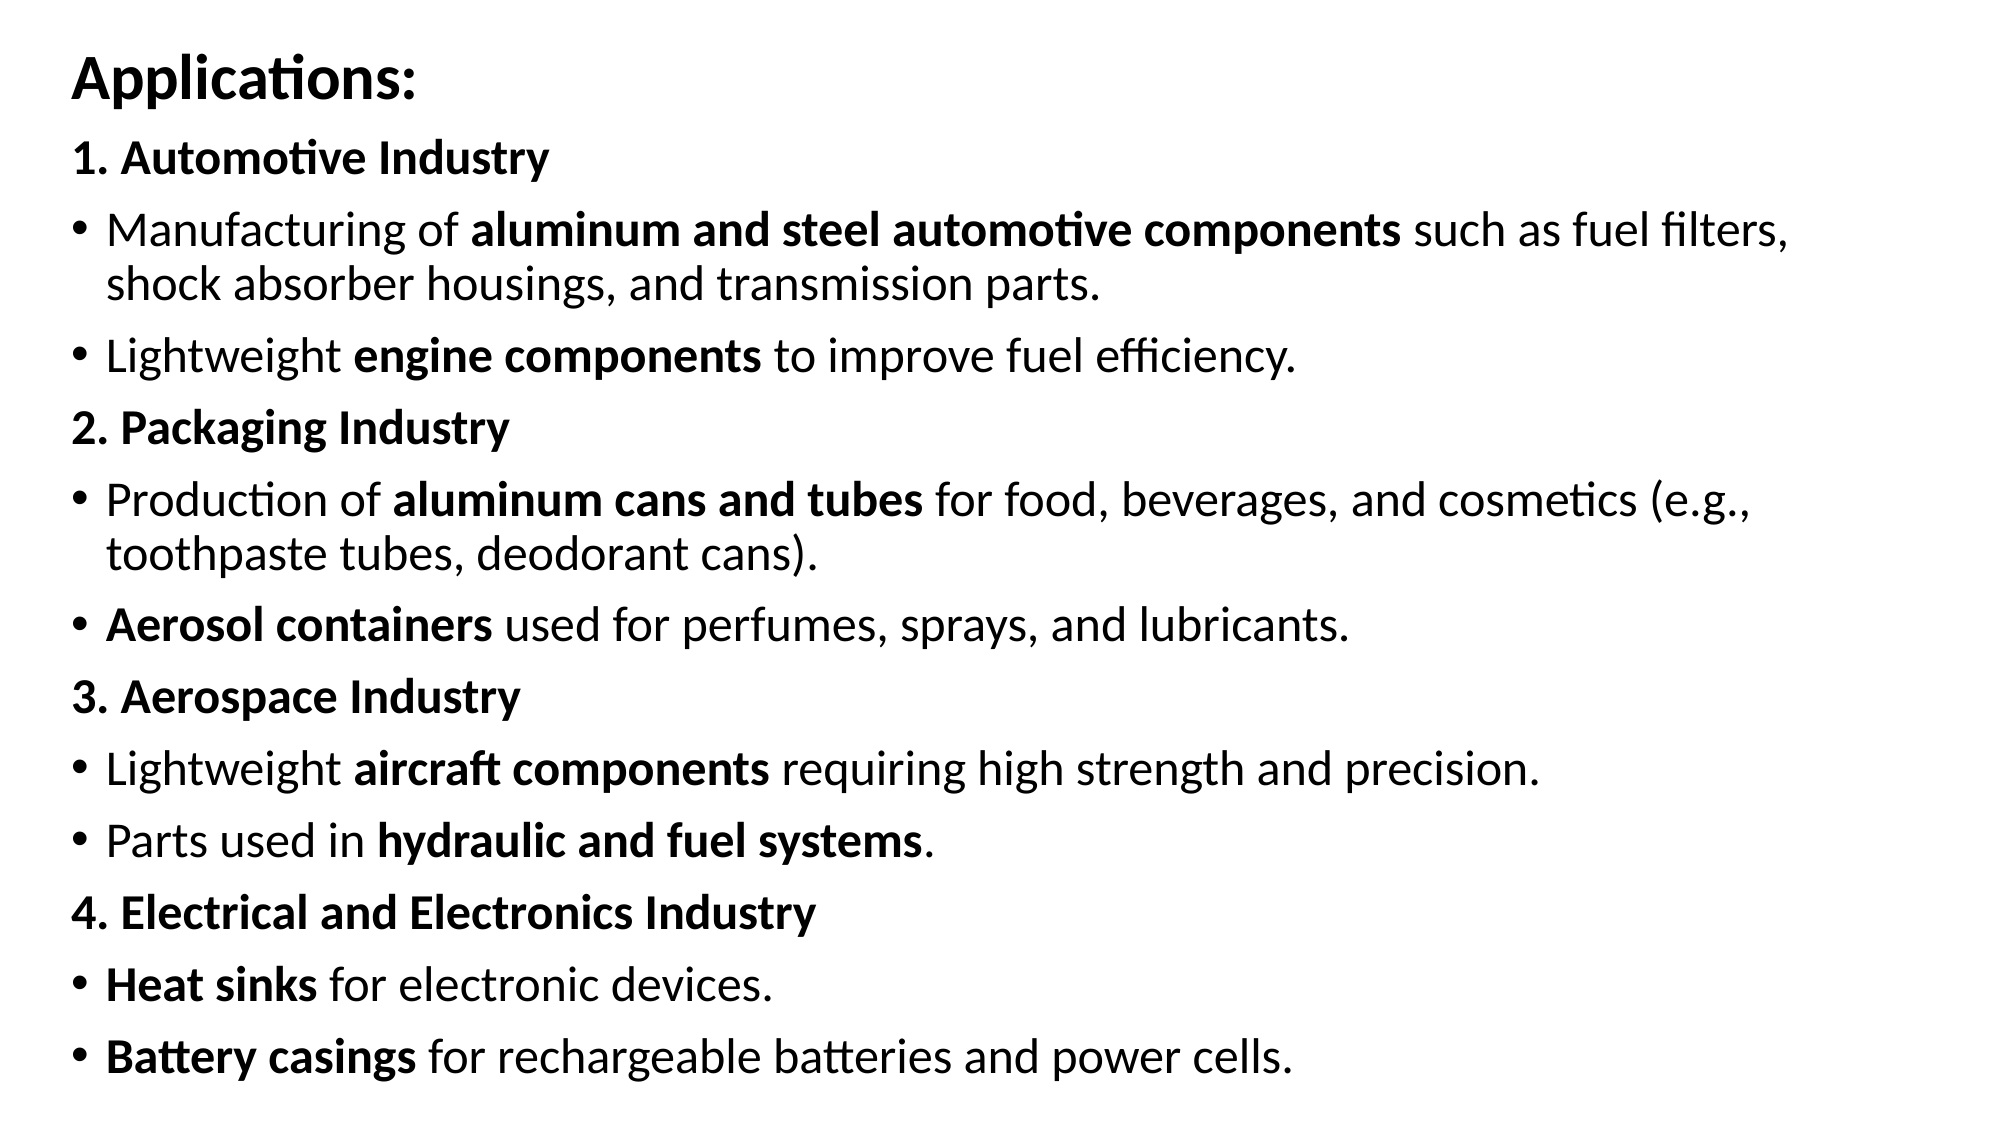

Applications:
1. Automotive Industry
Manufacturing of aluminum and steel automotive components such as fuel filters, shock absorber housings, and transmission parts.
Lightweight engine components to improve fuel efficiency.
2. Packaging Industry
Production of aluminum cans and tubes for food, beverages, and cosmetics (e.g., toothpaste tubes, deodorant cans).
Aerosol containers used for perfumes, sprays, and lubricants.
3. Aerospace Industry
Lightweight aircraft components requiring high strength and precision.
Parts used in hydraulic and fuel systems.
4. Electrical and Electronics Industry
Heat sinks for electronic devices.
Battery casings for rechargeable batteries and power cells.